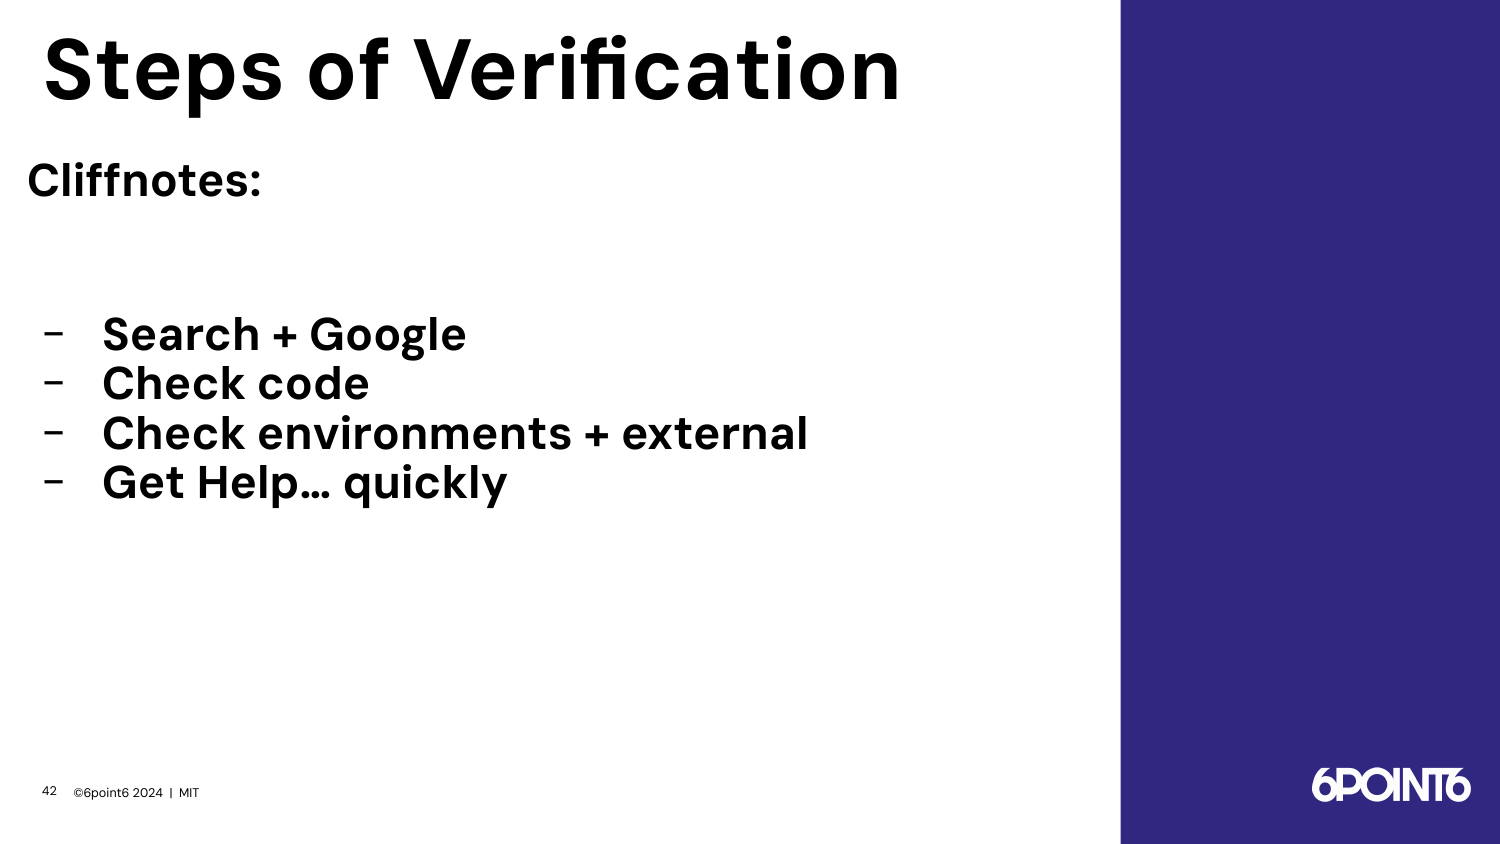

# Steps of Verification
Cliffnotes:
Search + Google
Check code
Check environments + external
Get Help… quickly
42